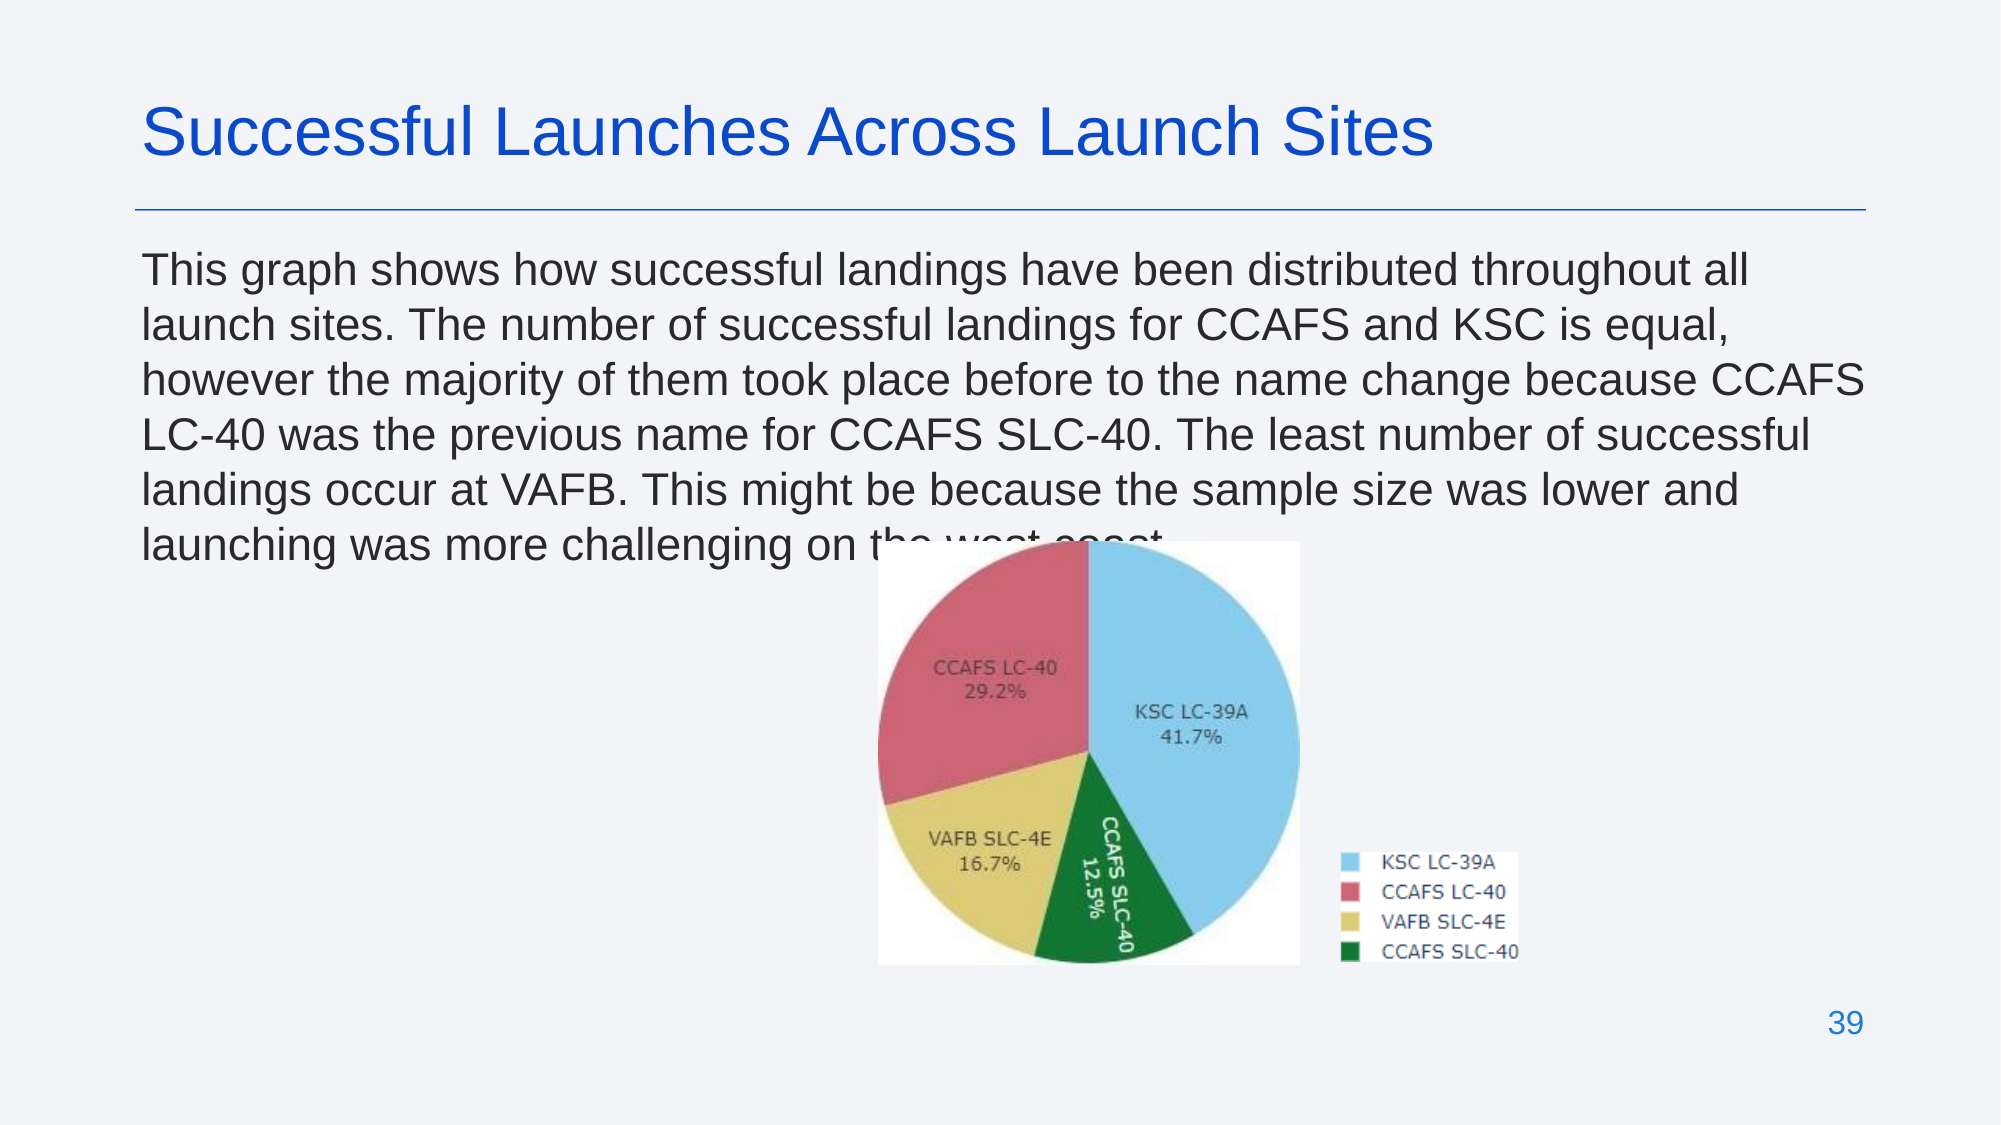

Successful Launches Across Launch Sites
This graph shows how successful landings have been distributed throughout all launch sites. The number of successful landings for CCAFS and KSC is equal, however the majority of them took place before to the name change because CCAFS LC-40 was the previous name for CCAFS SLC-40. The least number of successful landings occur at VAFB. This might be because the sample size was lower and launching was more challenging on the west coast.

39